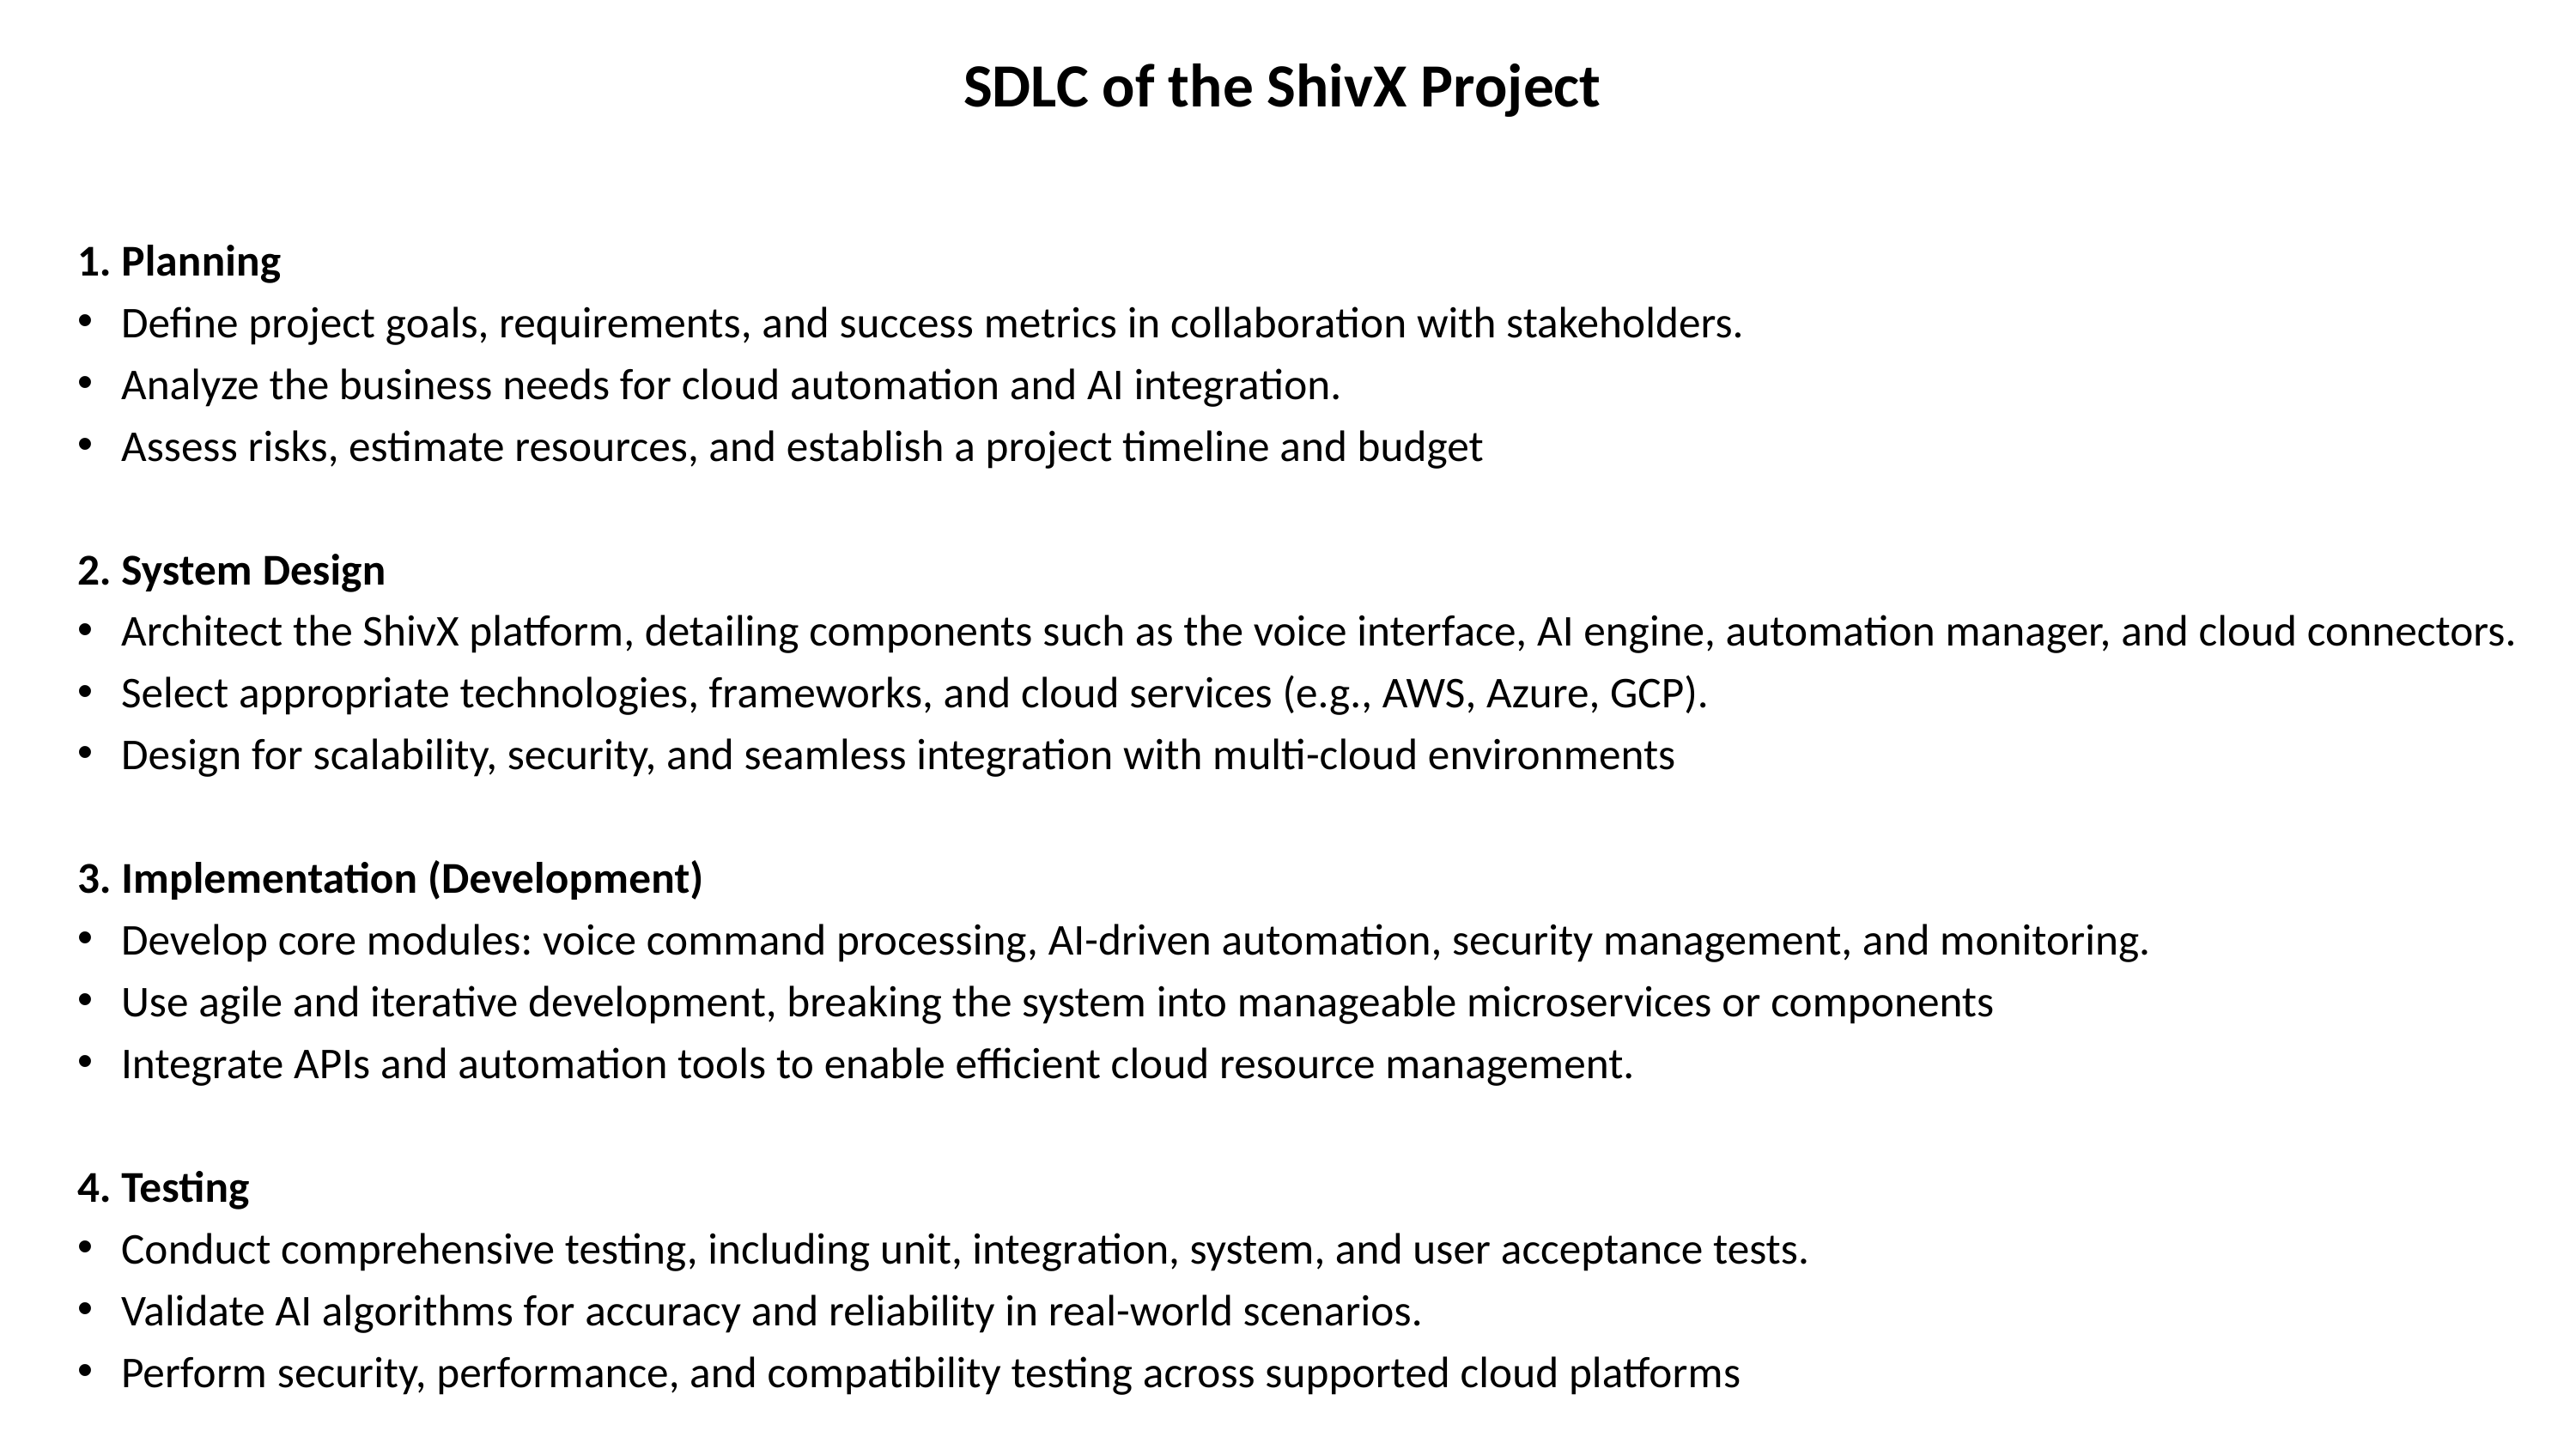

# SDLC of the ShivX Project
1. Planning
Define project goals, requirements, and success metrics in collaboration with stakeholders.
Analyze the business needs for cloud automation and AI integration.
Assess risks, estimate resources, and establish a project timeline and budget

2. System Design
Architect the ShivX platform, detailing components such as the voice interface, AI engine, automation manager, and cloud connectors.
Select appropriate technologies, frameworks, and cloud services (e.g., AWS, Azure, GCP).
Design for scalability, security, and seamless integration with multi-cloud environments

3. Implementation (Development)
Develop core modules: voice command processing, AI-driven automation, security management, and monitoring.
Use agile and iterative development, breaking the system into manageable microservices or components
Integrate APIs and automation tools to enable efficient cloud resource management.

4. Testing
Conduct comprehensive testing, including unit, integration, system, and user acceptance tests.
Validate AI algorithms for accuracy and reliability in real-world scenarios.
Perform security, performance, and compatibility testing across supported cloud platforms